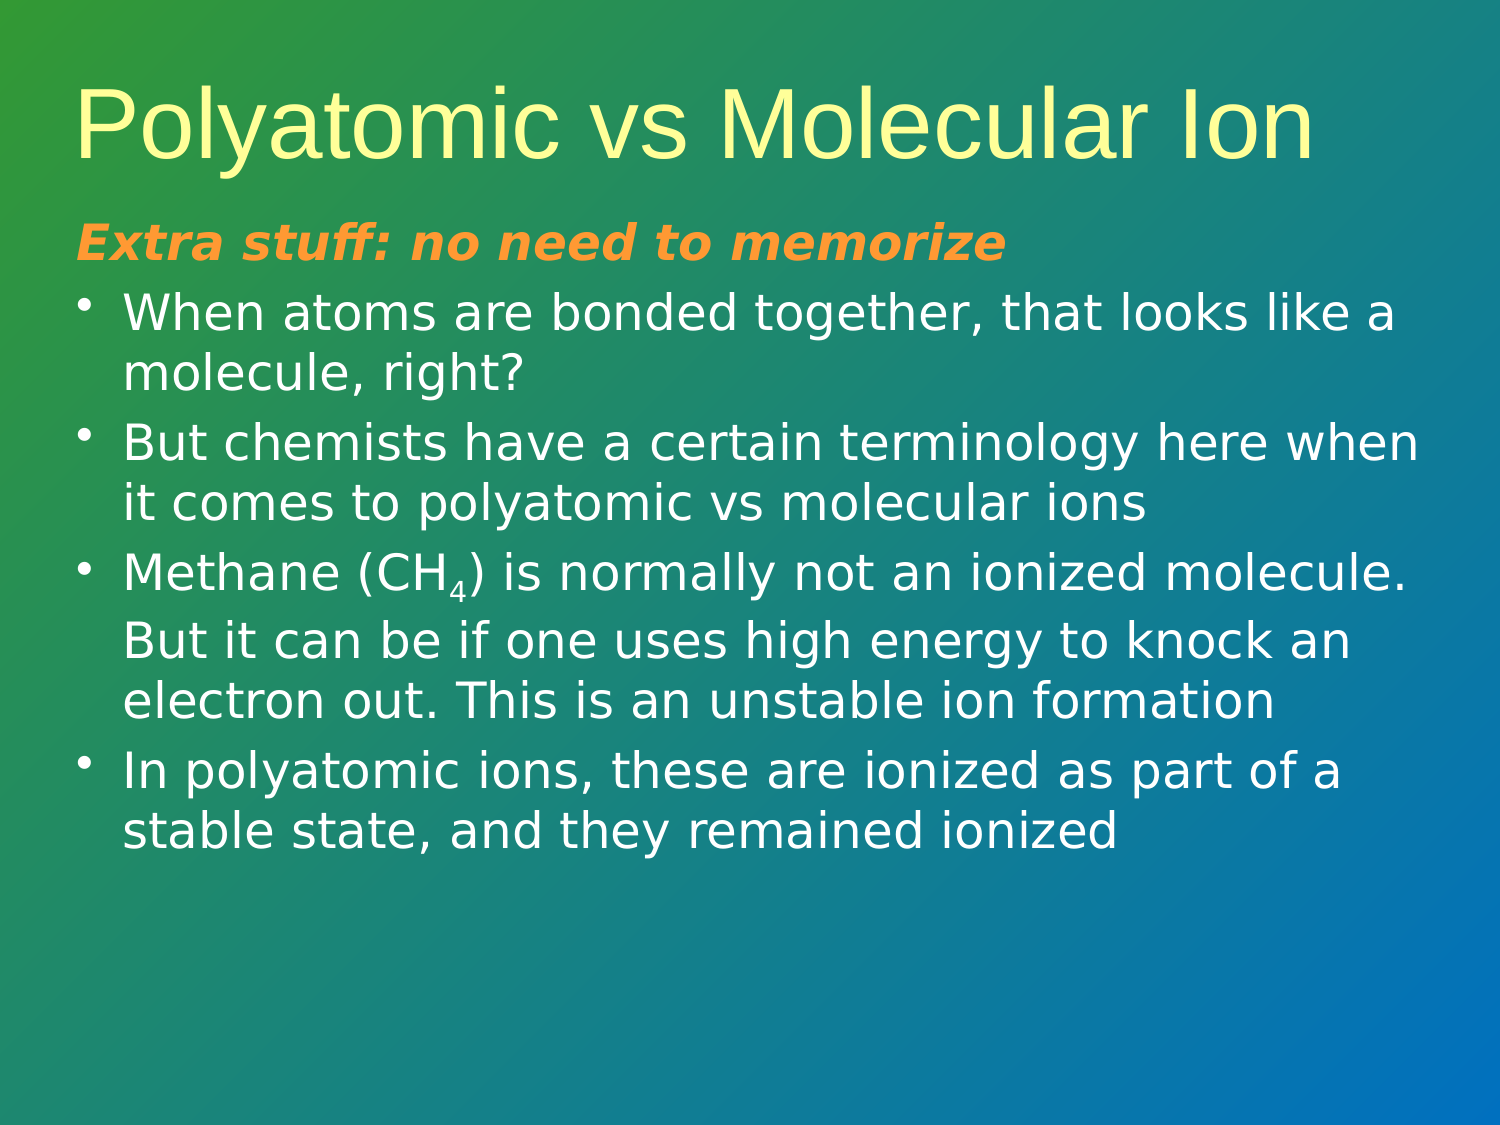

# Polyatomic vs Molecular Ion
Extra stuff: no need to memorize
When atoms are bonded together, that looks like a molecule, right?
But chemists have a certain terminology here when it comes to polyatomic vs molecular ions
Methane (CH4) is normally not an ionized molecule. But it can be if one uses high energy to knock an electron out. This is an unstable ion formation
In polyatomic ions, these are ionized as part of a stable state, and they remained ionized